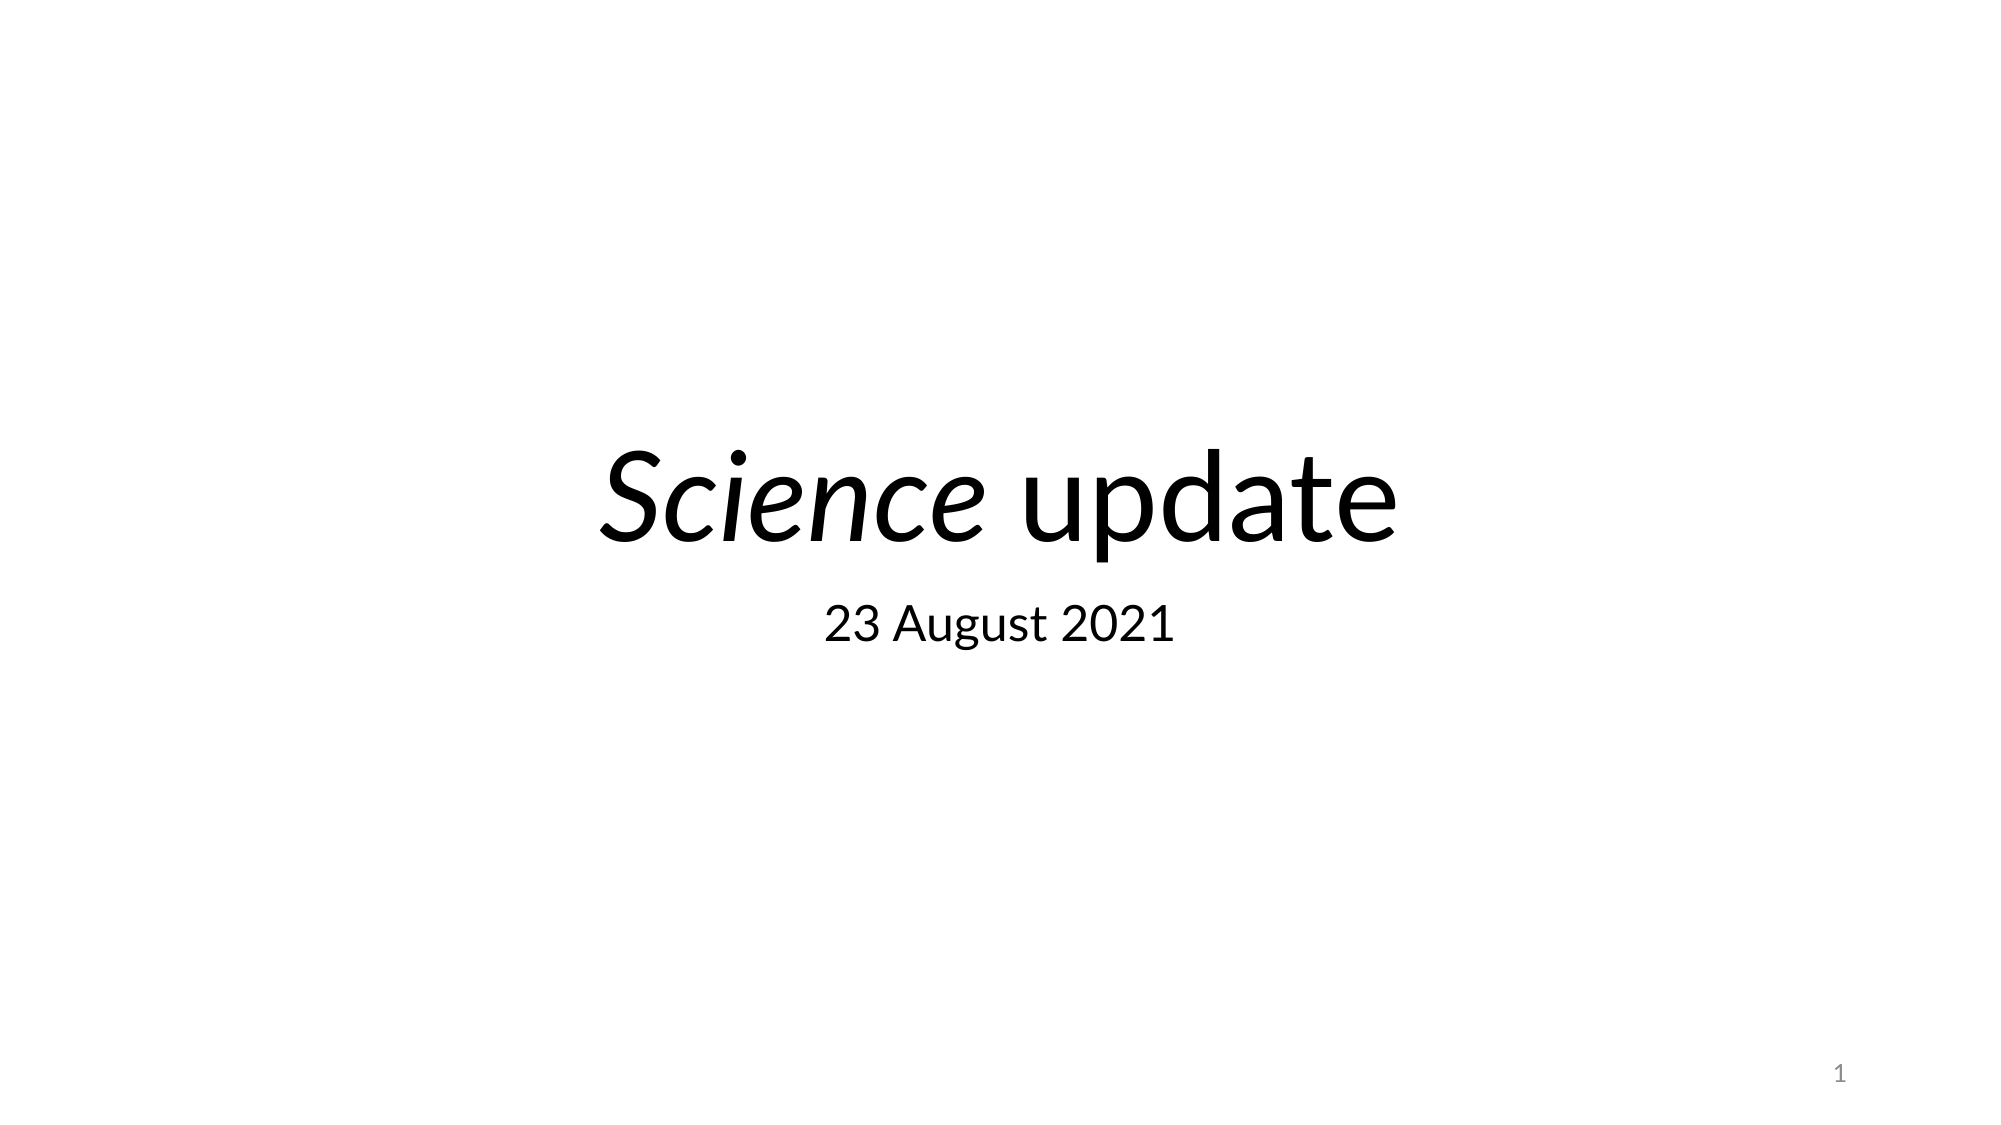

# Science update
23 August 2021
1